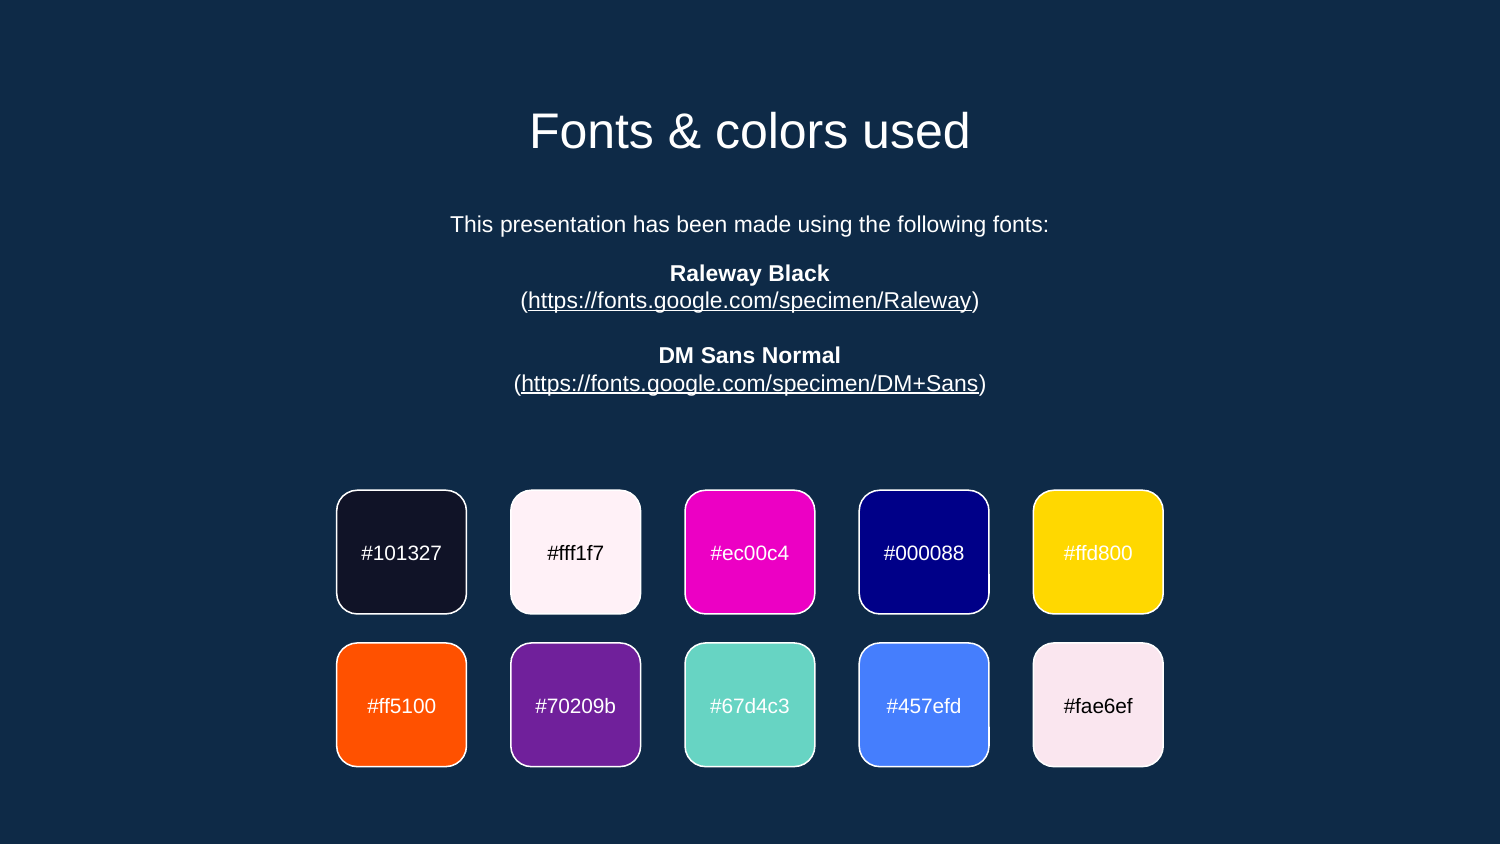

# Fonts & colors used
This presentation has been made using the following fonts:
Raleway Black
(https://fonts.google.com/specimen/Raleway)

DM Sans Normal
(https://fonts.google.com/specimen/DM+Sans)

#101327
#fff1f7
#ec00c4
#000088
#ffd800

#ff5100
#70209b
#67d4c3
#457efd
#fae6ef